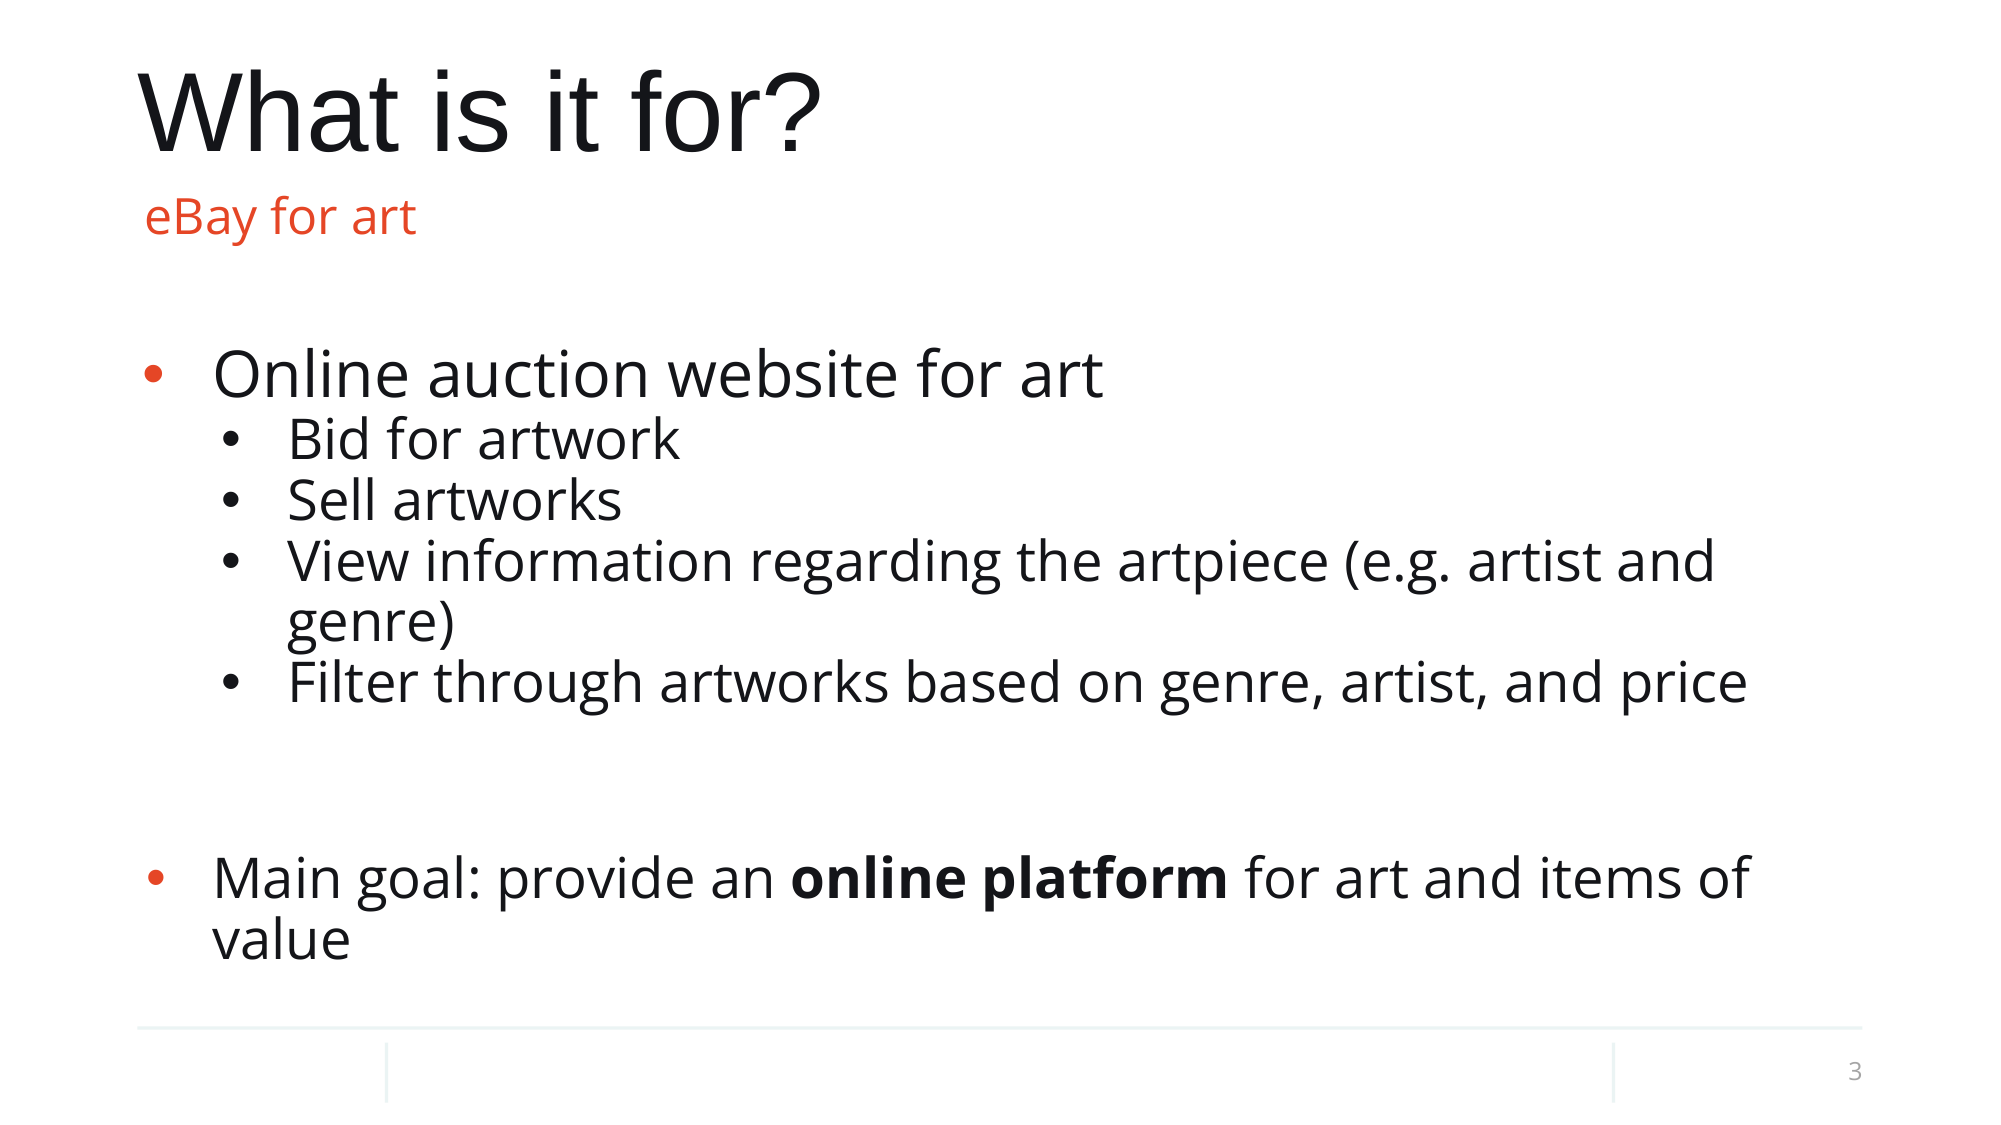

# What is it for?
eBay for art
Online auction website for art
Bid for artwork
Sell artworks
View information regarding the artpiece (e.g. artist and genre)
Filter through artworks based on genre, artist, and price

Main goal: provide an online platform for art and items of value
3